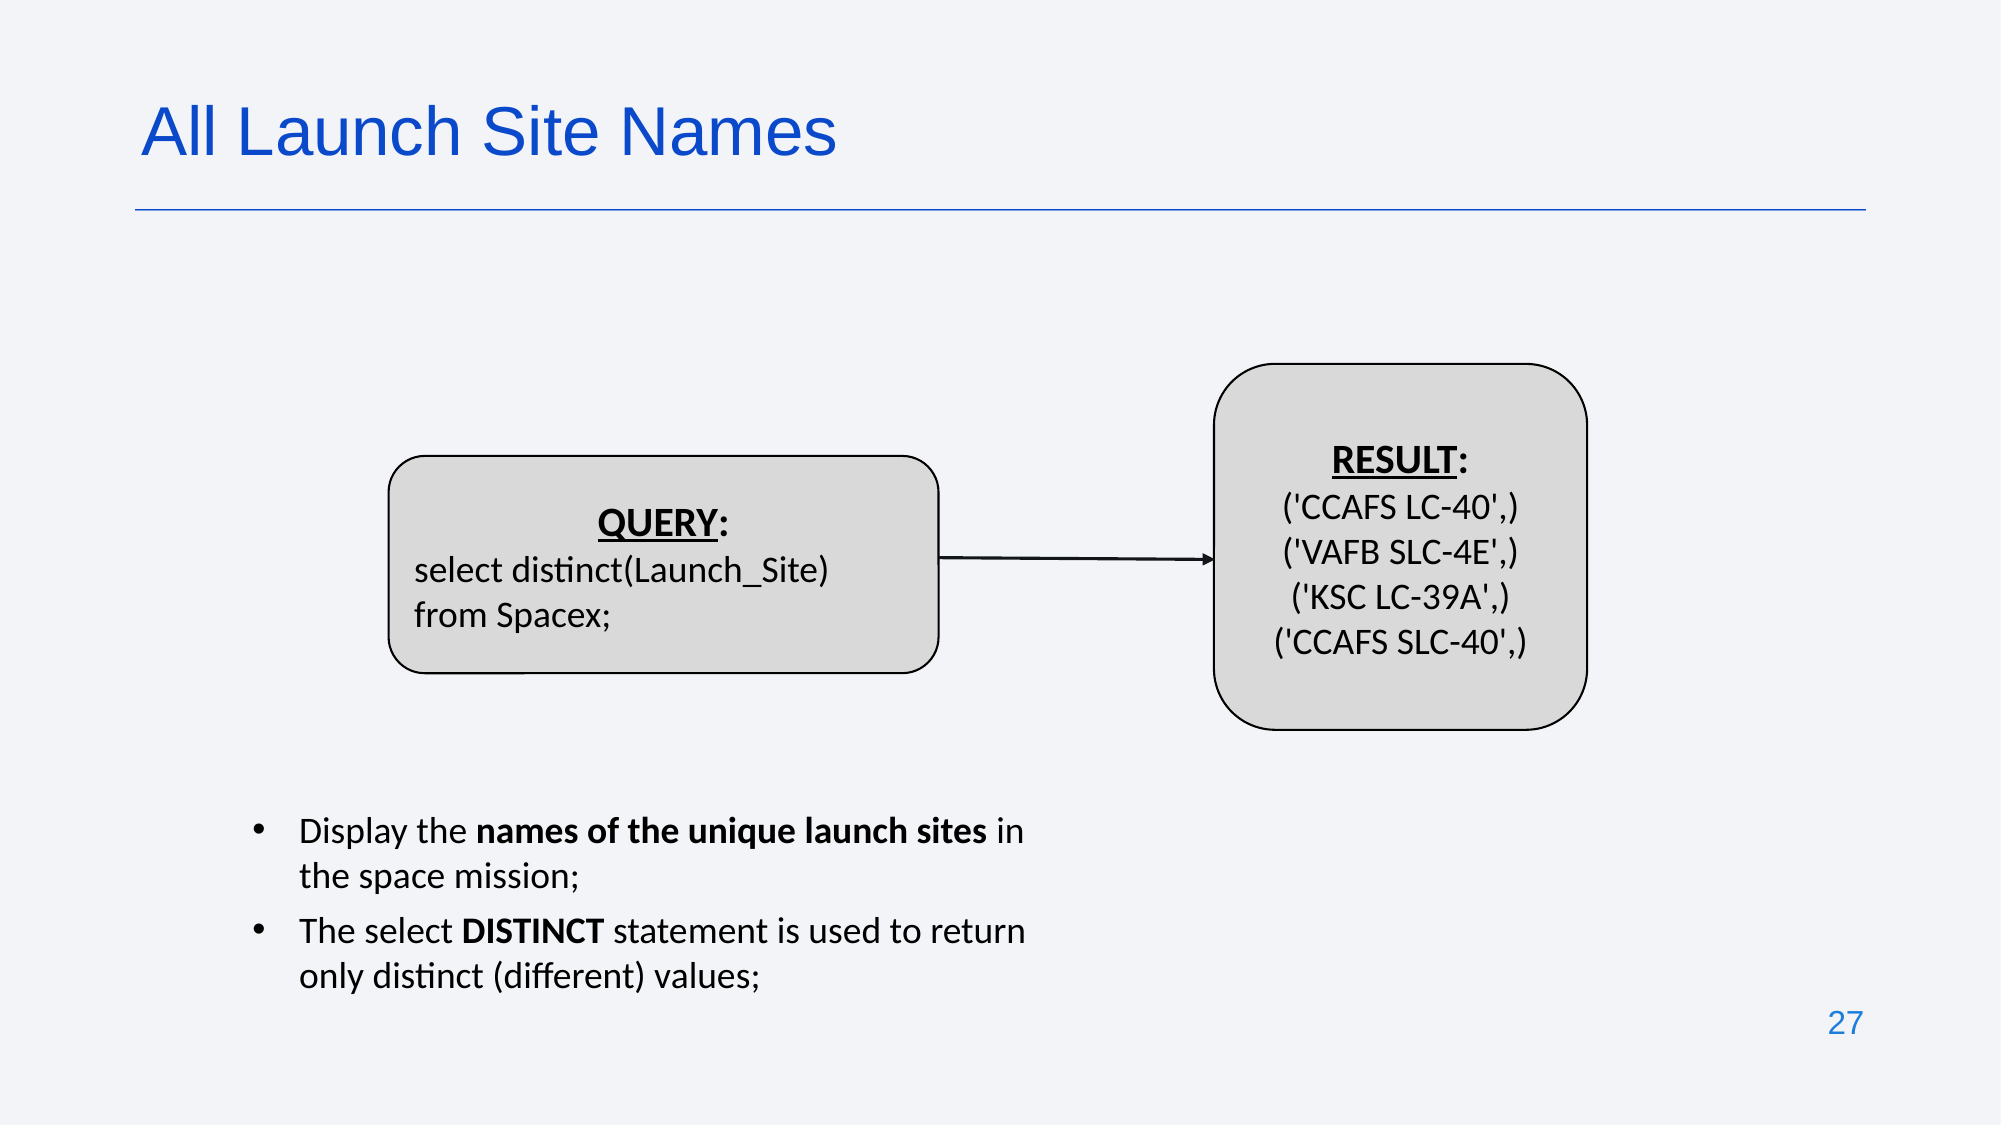

All Launch Site Names
RESULT:
('CCAFS LC-40',)
('VAFB SLC-4E',)
('KSC LC-39A',)
('CCAFS SLC-40',)
QUERY:
select distinct(Launch_Site)
from Spacex;
Display the names of the unique launch sites in the space mission;
The select DISTINCT statement is used to return only distinct (different) values;
27